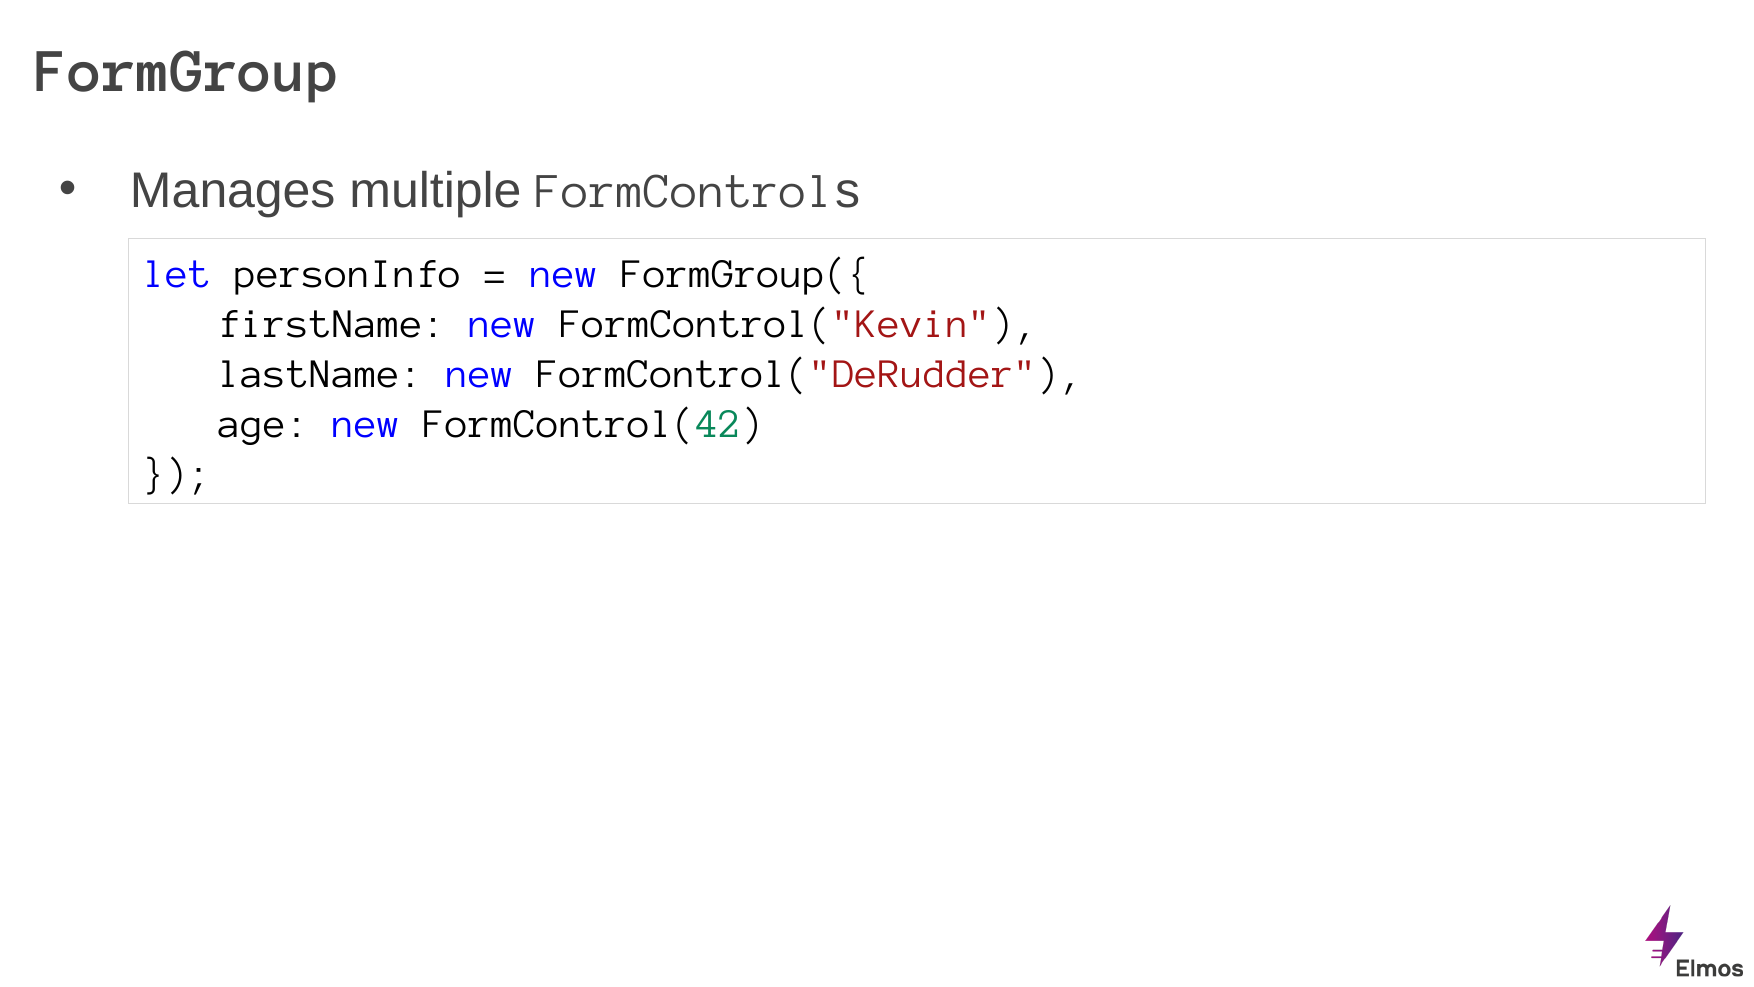

# FormGroup
Manages multiple FormControls
let personInfo = new FormGroup({
firstName: new FormControl("Kevin"),
lastName: new FormControl("DeRudder"),
age: new FormControl(42)
});